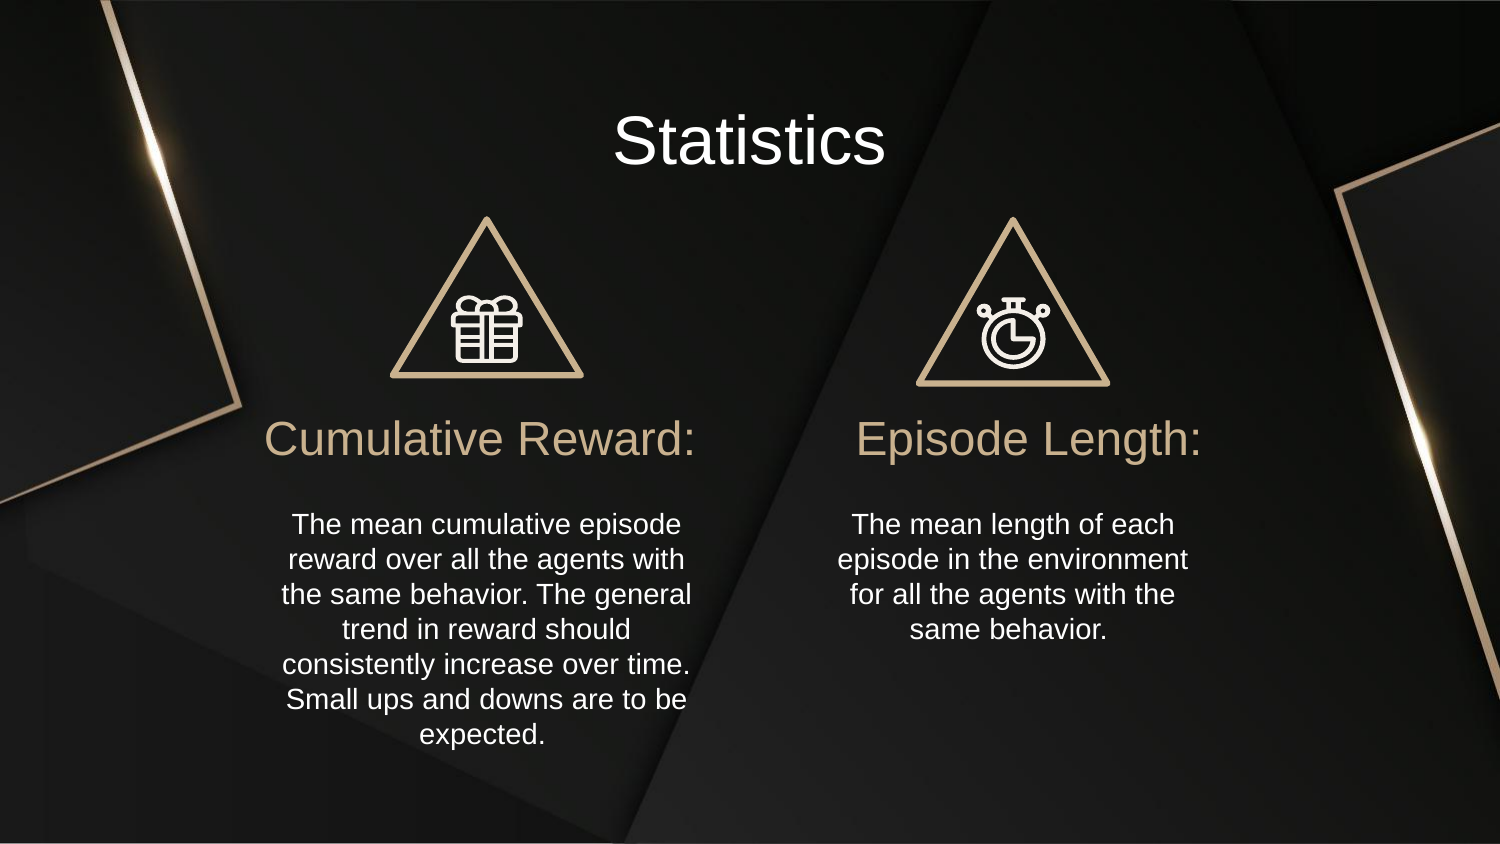

Statistics

# Cumulative Reward:
Episode Length:
The mean cumulative episode reward over all the agents with the same behavior. The general trend in reward should consistently increase over time. Small ups and downs are to be expected.
The mean length of each episode in the environment for all the agents with the same behavior.